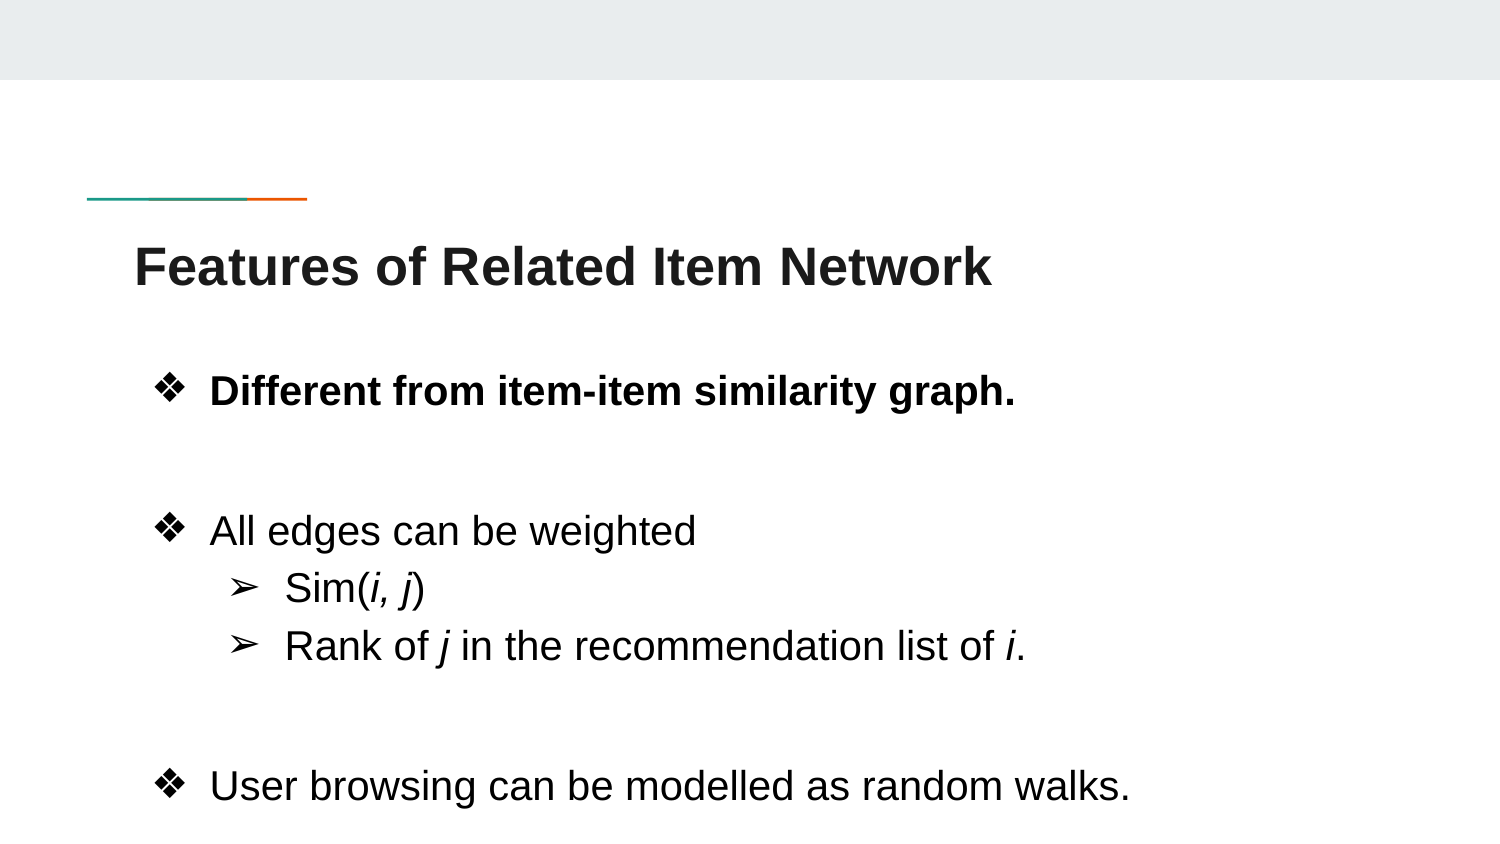

# Features of Related Item Network
Different from item-item similarity graph.

All edges can be weighted
Sim(i, j)
Rank of j in the recommendation list of i.

User browsing can be modelled as random walks.